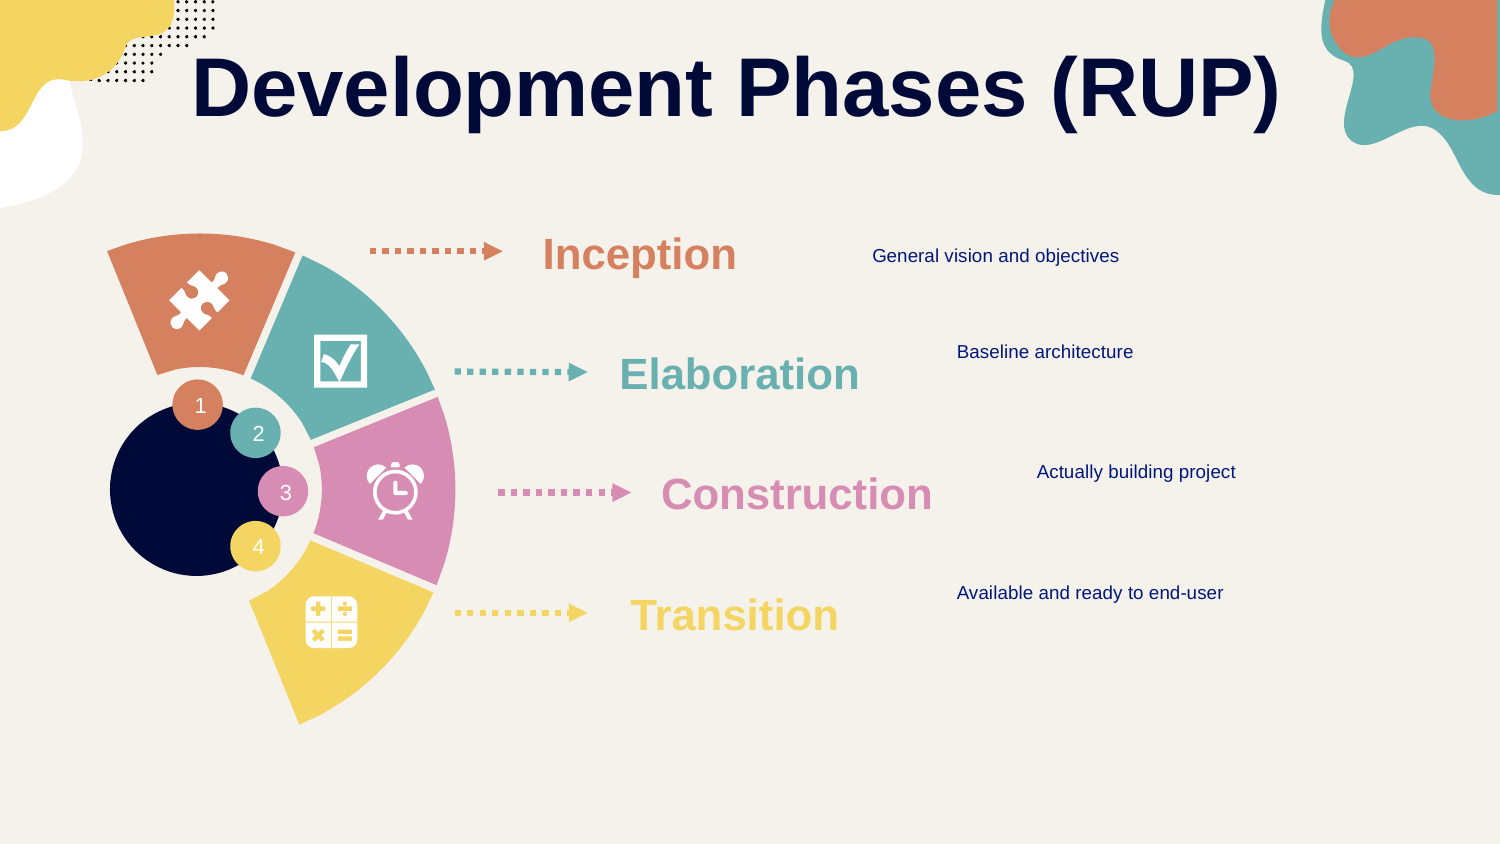

# Development Phases (RUP)

Inception
General vision and objectives

Baseline architecture

Elaboration
1

2
Actually building project
Construction

3
4

Available and ready to end-user
Transition

40%